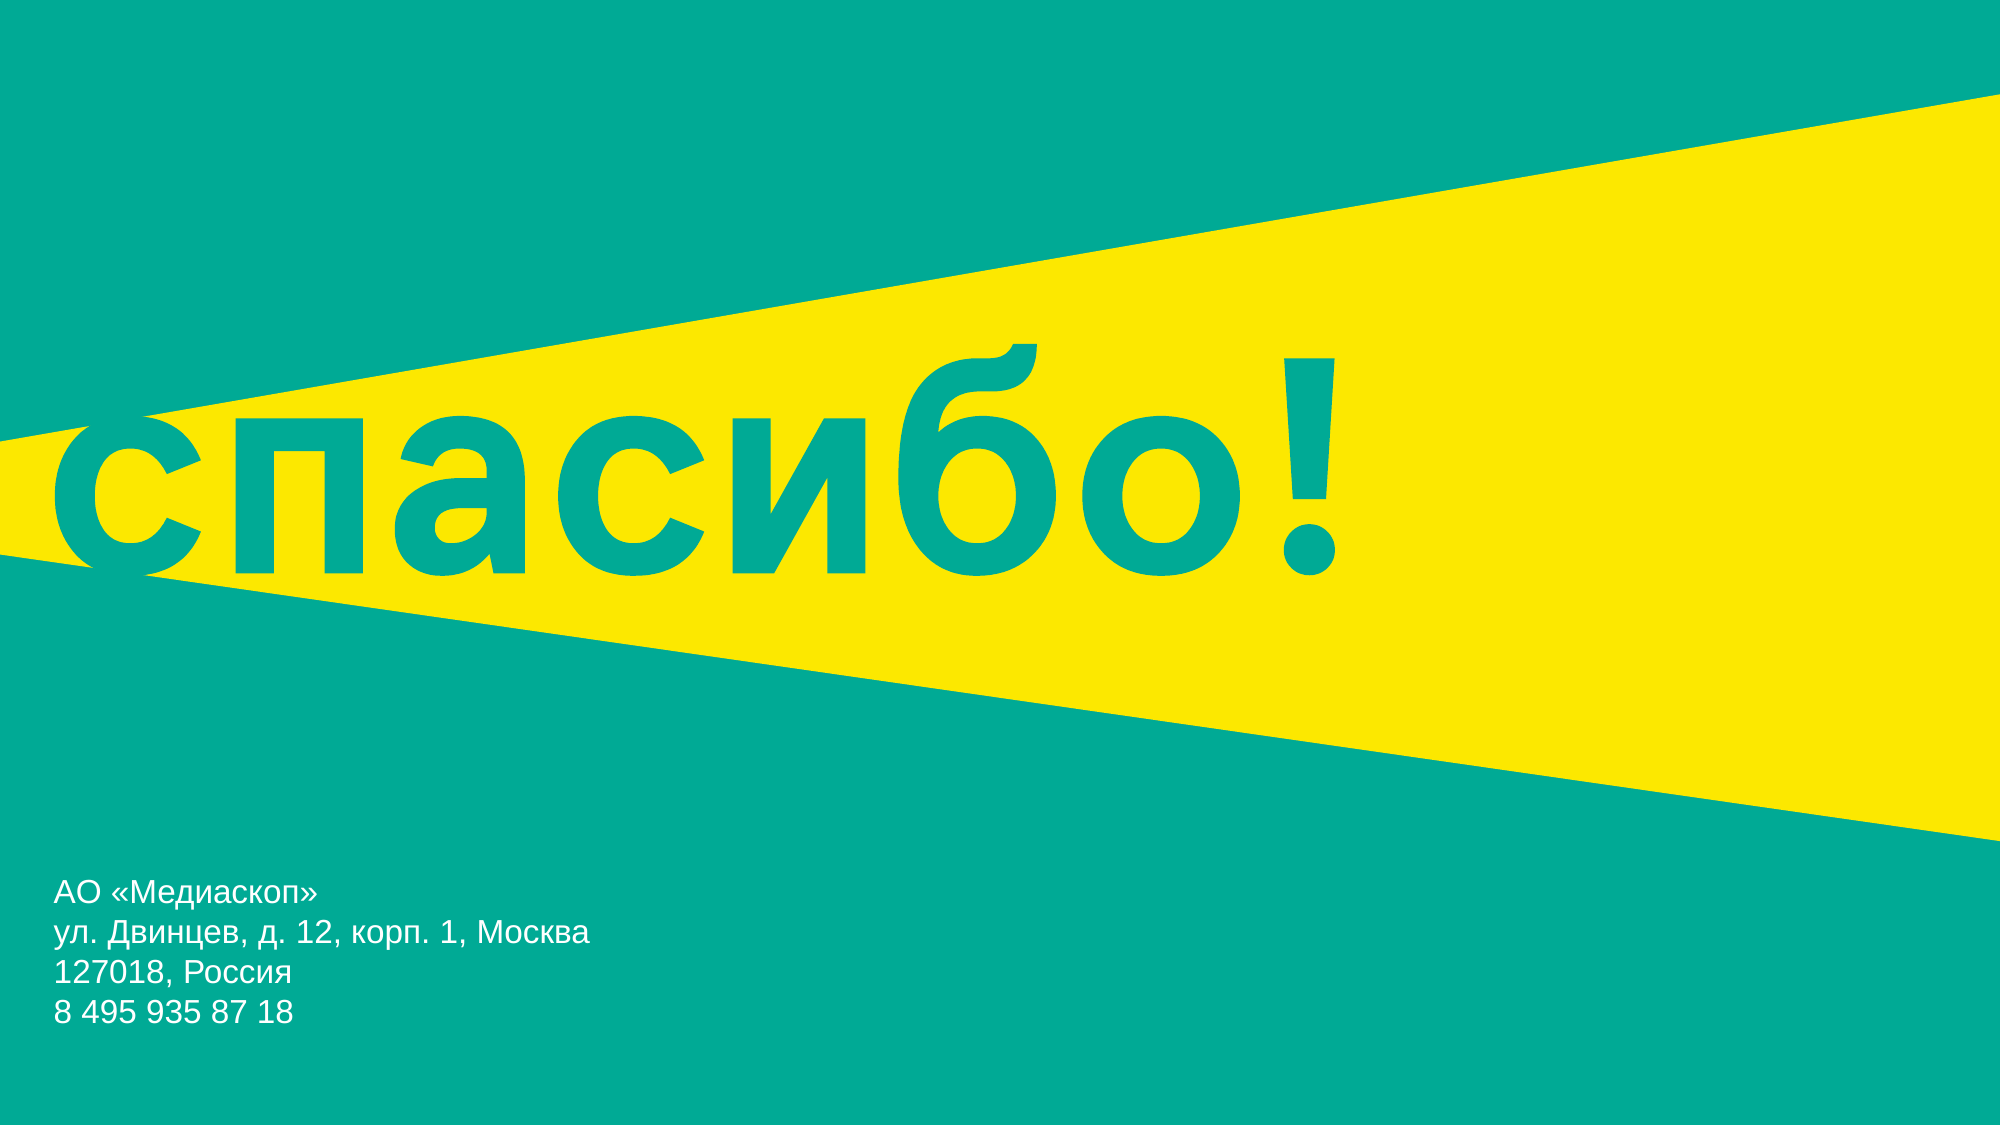

AO «Медиаскоп»
ул. Двинцев, д. 12, корп. 1, Москва
127018, Россия
8 495 935 87 18

Mediascope JSC
12/1 Dvintsev St. Moscow,
127018, Russia
8 495 935 87 18